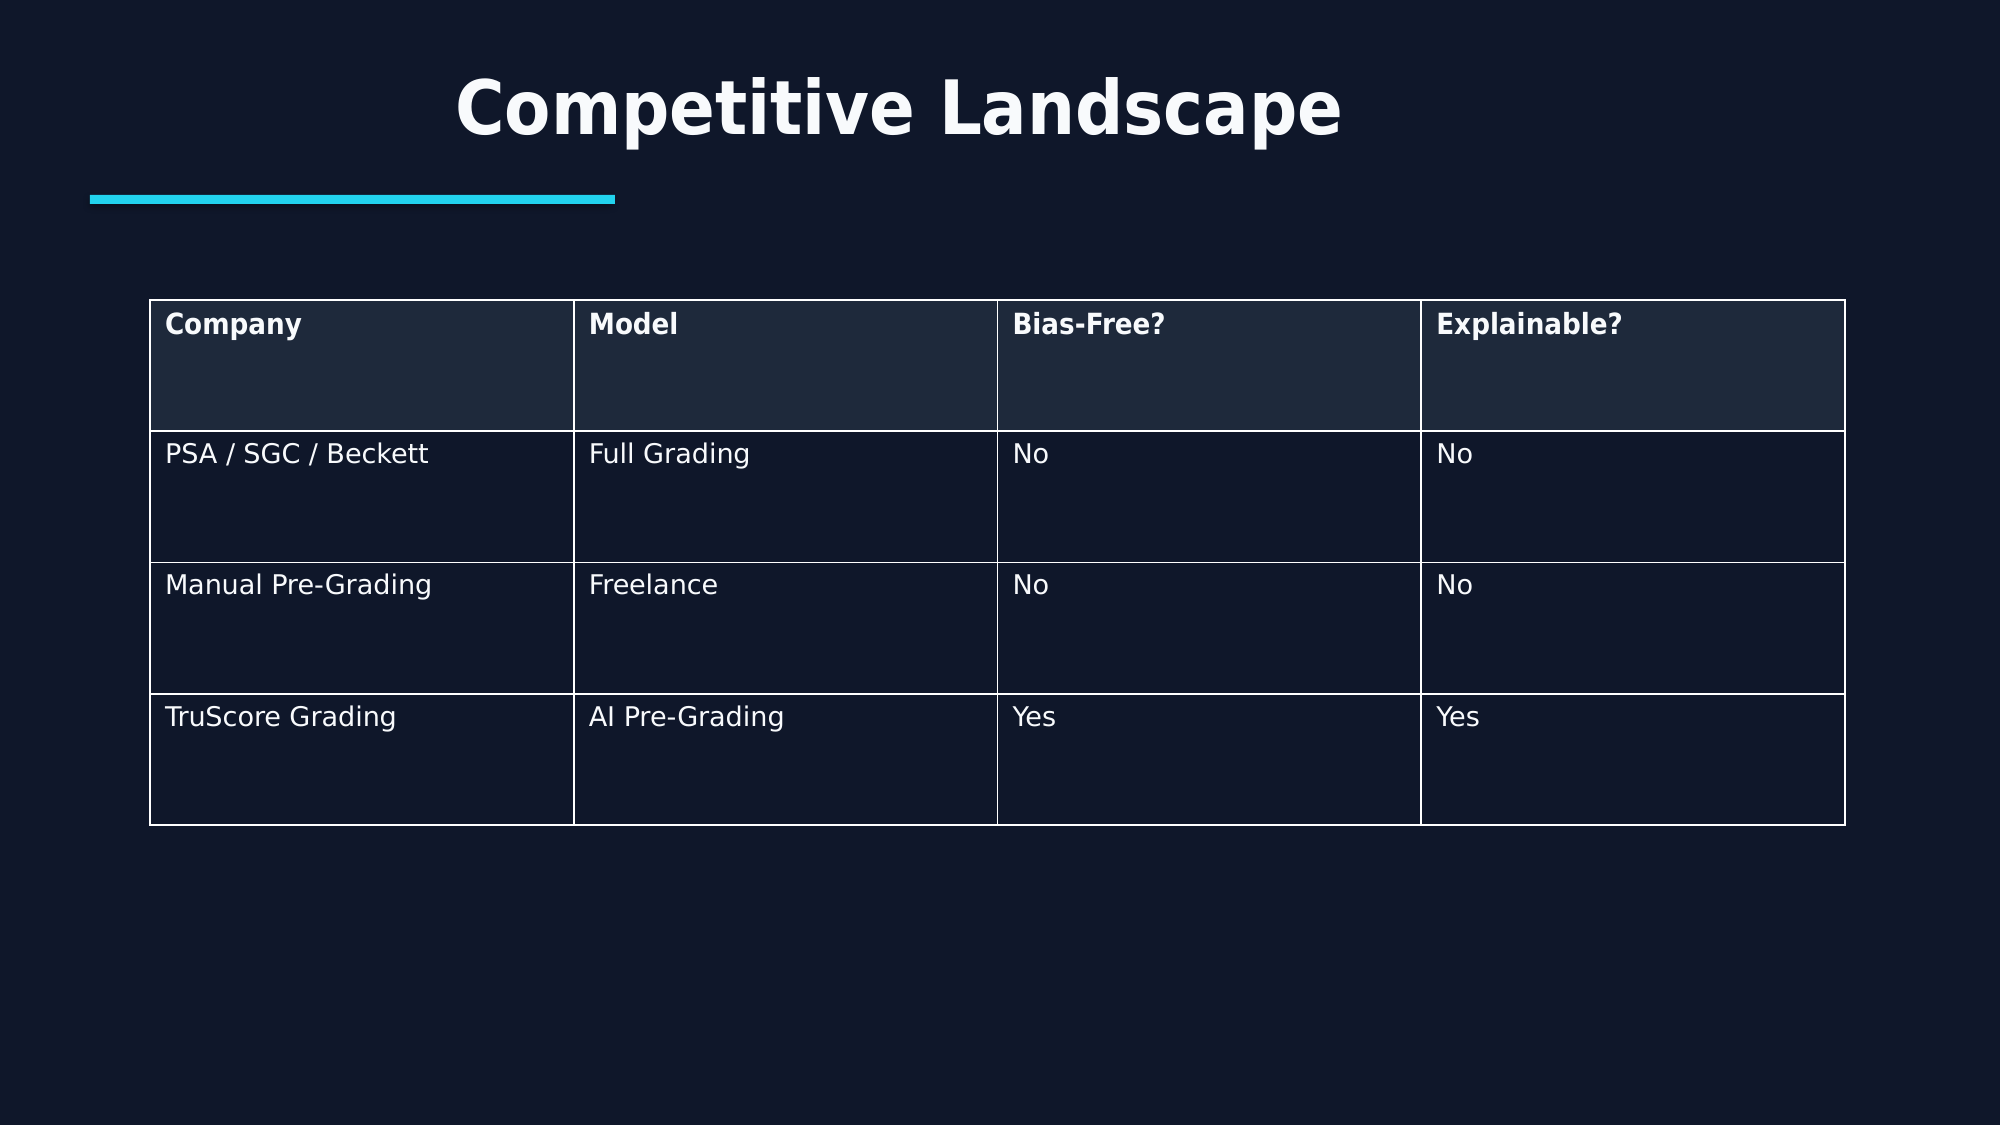

Competitive Landscape

| Company | Model | Bias-Free? | Explainable? |
| --- | --- | --- | --- |
| PSA / SGC / Beckett | Full Grading | No | No |
| Manual Pre-Grading | Freelance | No | No |
| TruScore Grading | AI Pre-Grading | Yes | Yes |